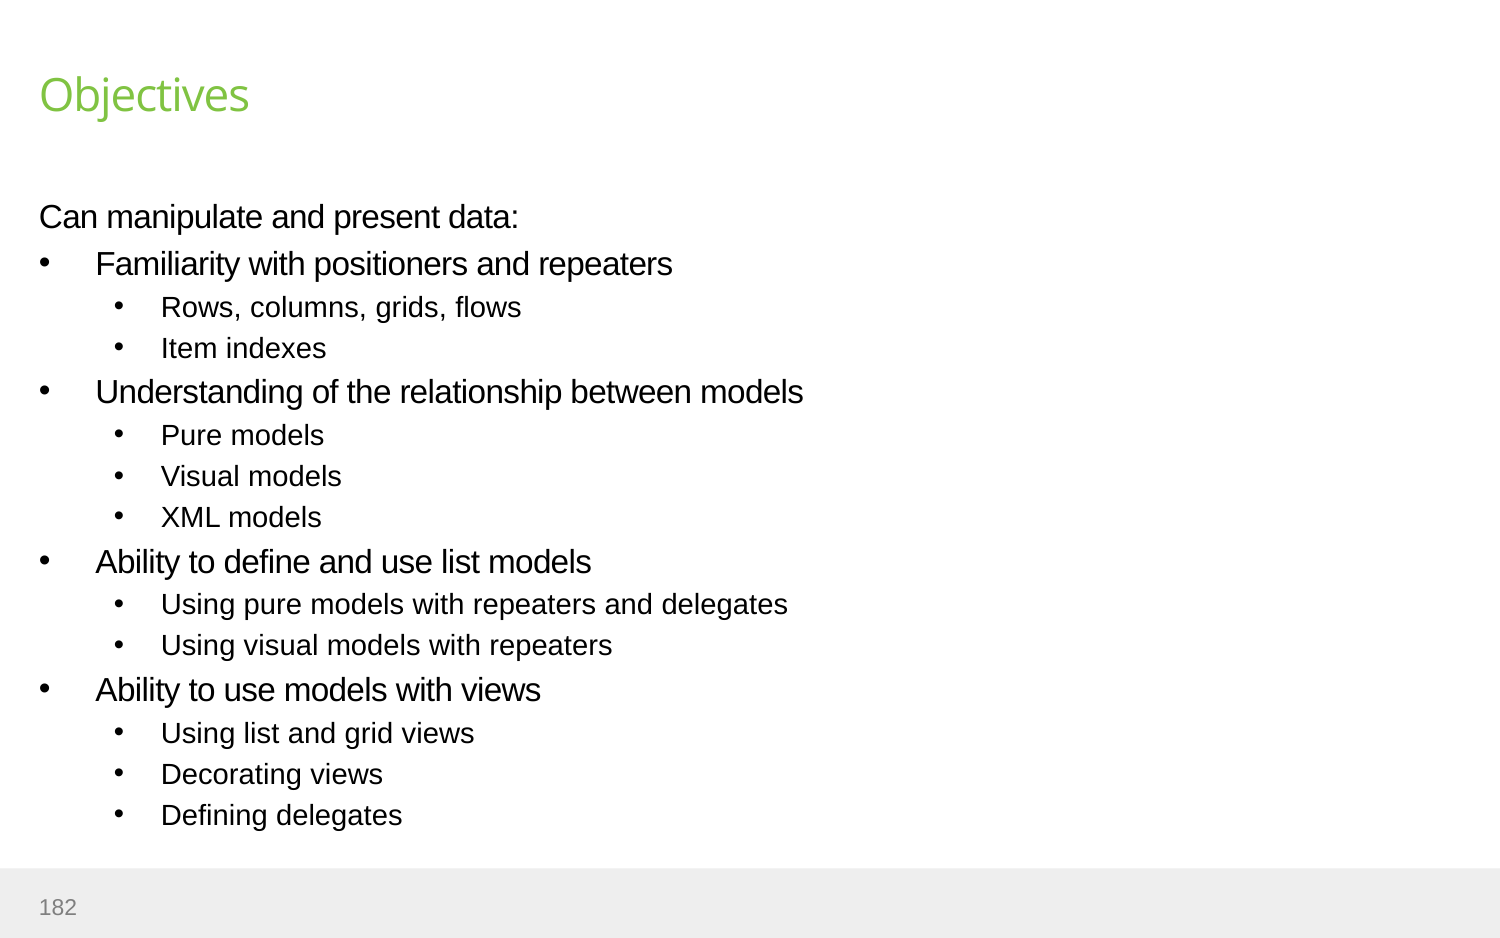

# Objectives
Can manipulate and present data:
Familiarity with positioners and repeaters
Rows, columns, grids, flows
Item indexes
Understanding of the relationship between models
Pure models
Visual models
XML models
Ability to define and use list models
Using pure models with repeaters and delegates
Using visual models with repeaters
Ability to use models with views
Using list and grid views
Decorating views
Defining delegates
182